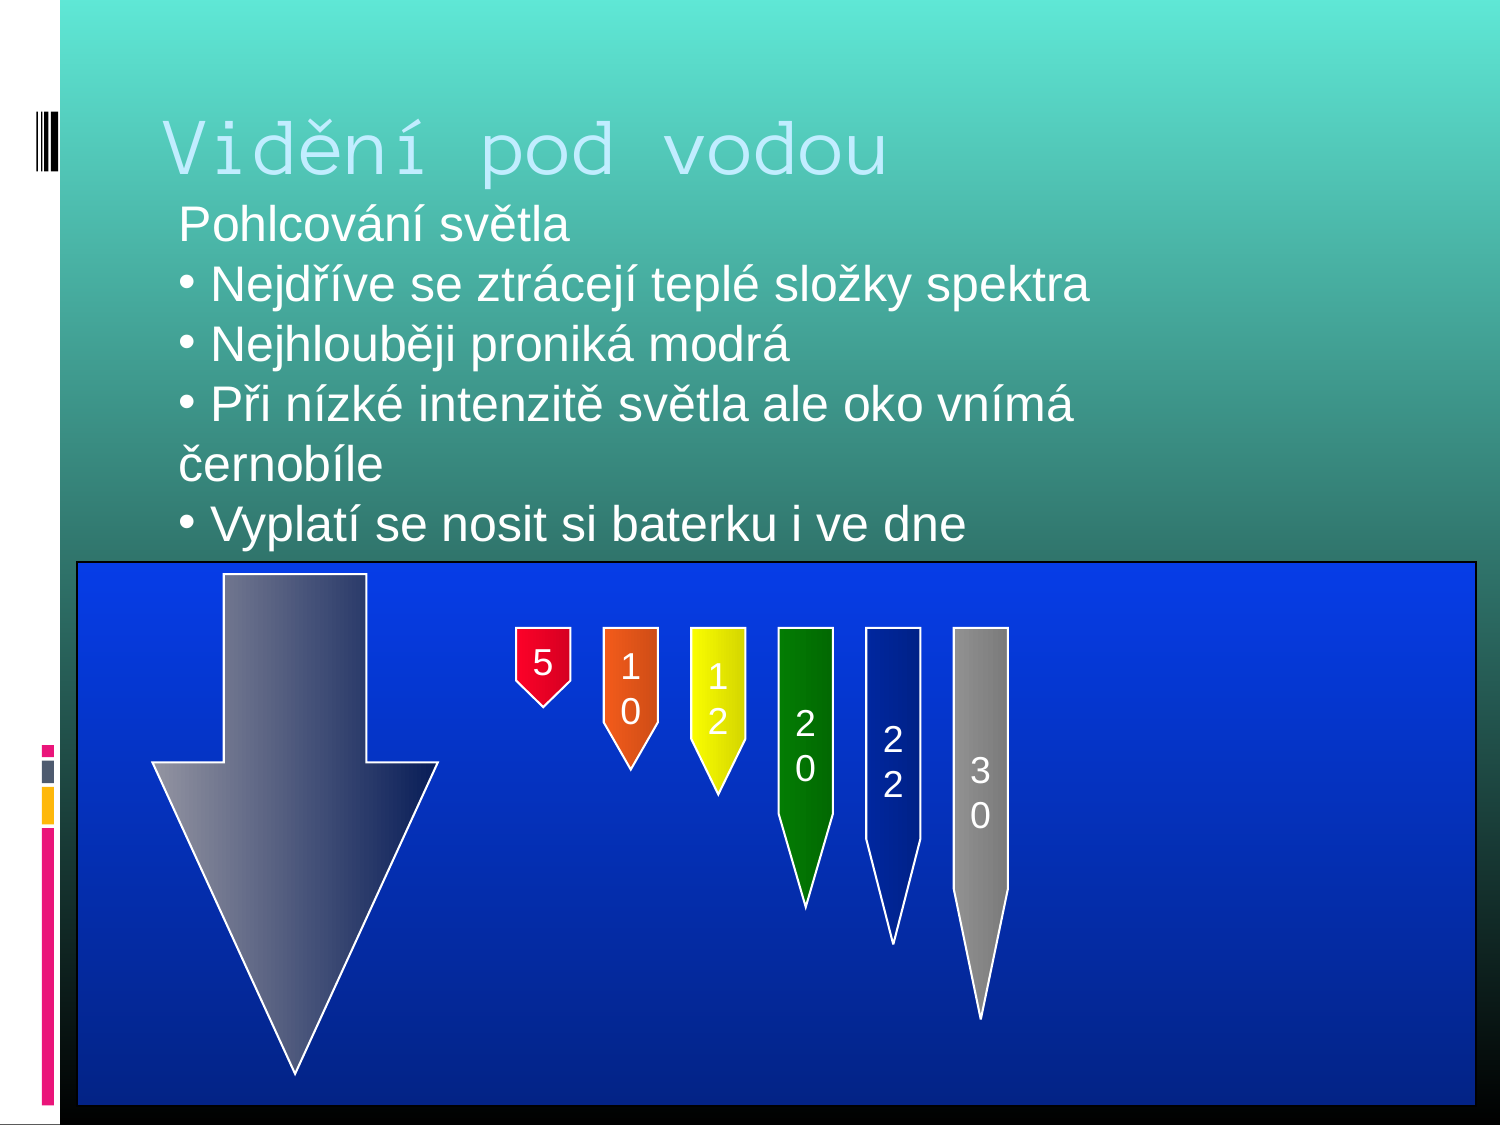

# Vidění pod vodou
Pohlcování světla
 Nejdříve se ztrácejí teplé složky spektra
 Nejhlouběji proniká modrá
 Při nízké intenzitě světla ale oko vnímá černobíle
 Vyplatí se nosit si baterku i ve dne

5
10
12
20
22
30